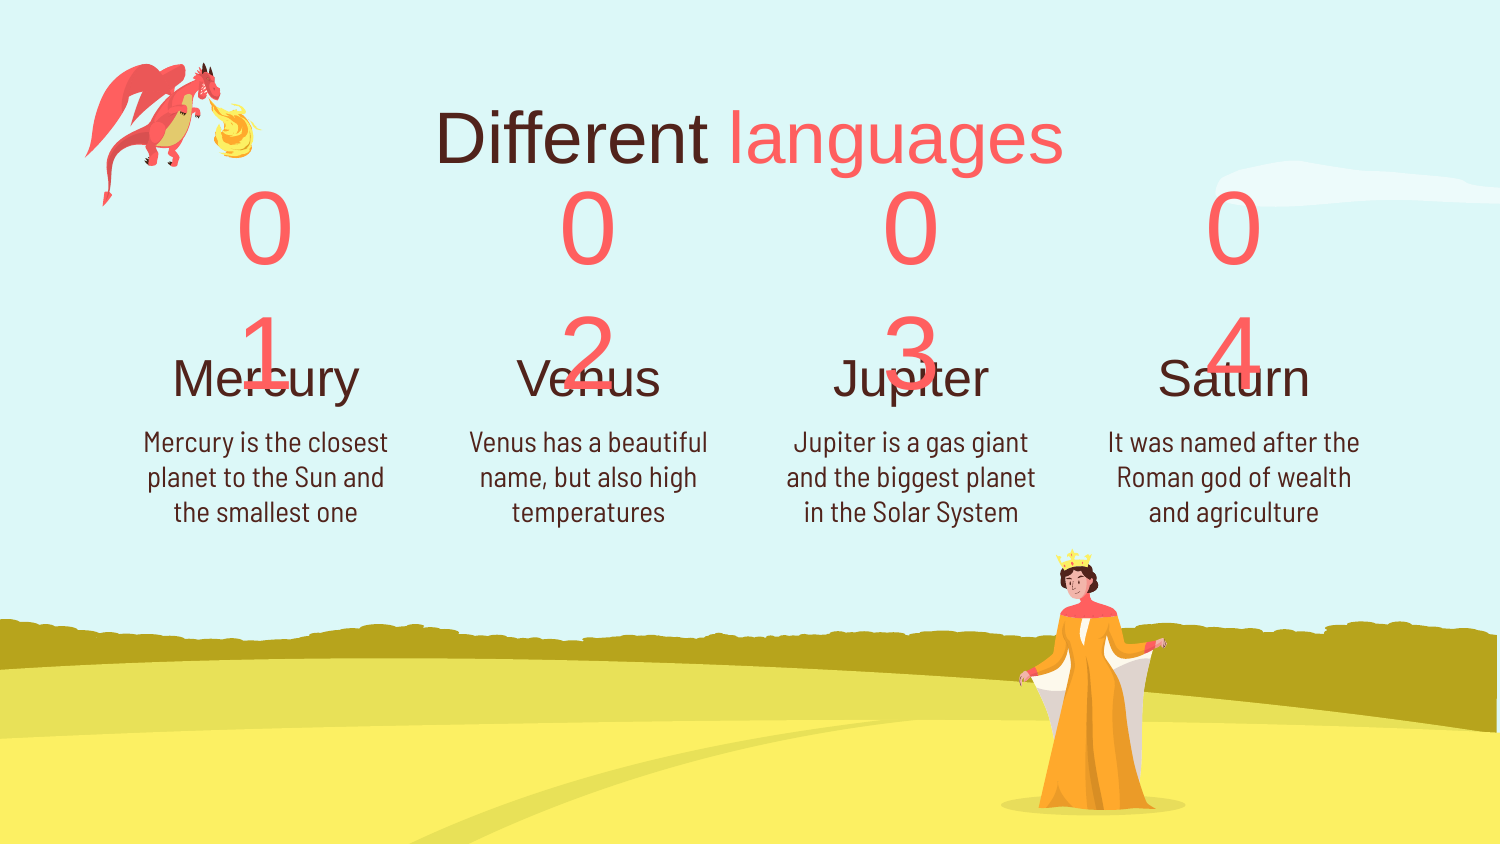

# Different languages
01
02
03
04
Mercury
Venus
Jupiter
Saturn
Mercury is the closest planet to the Sun and the smallest one
Venus has a beautiful name, but also high temperatures
Jupiter is a gas giant and the biggest planet in the Solar System
It was named after the Roman god of wealth and agriculture